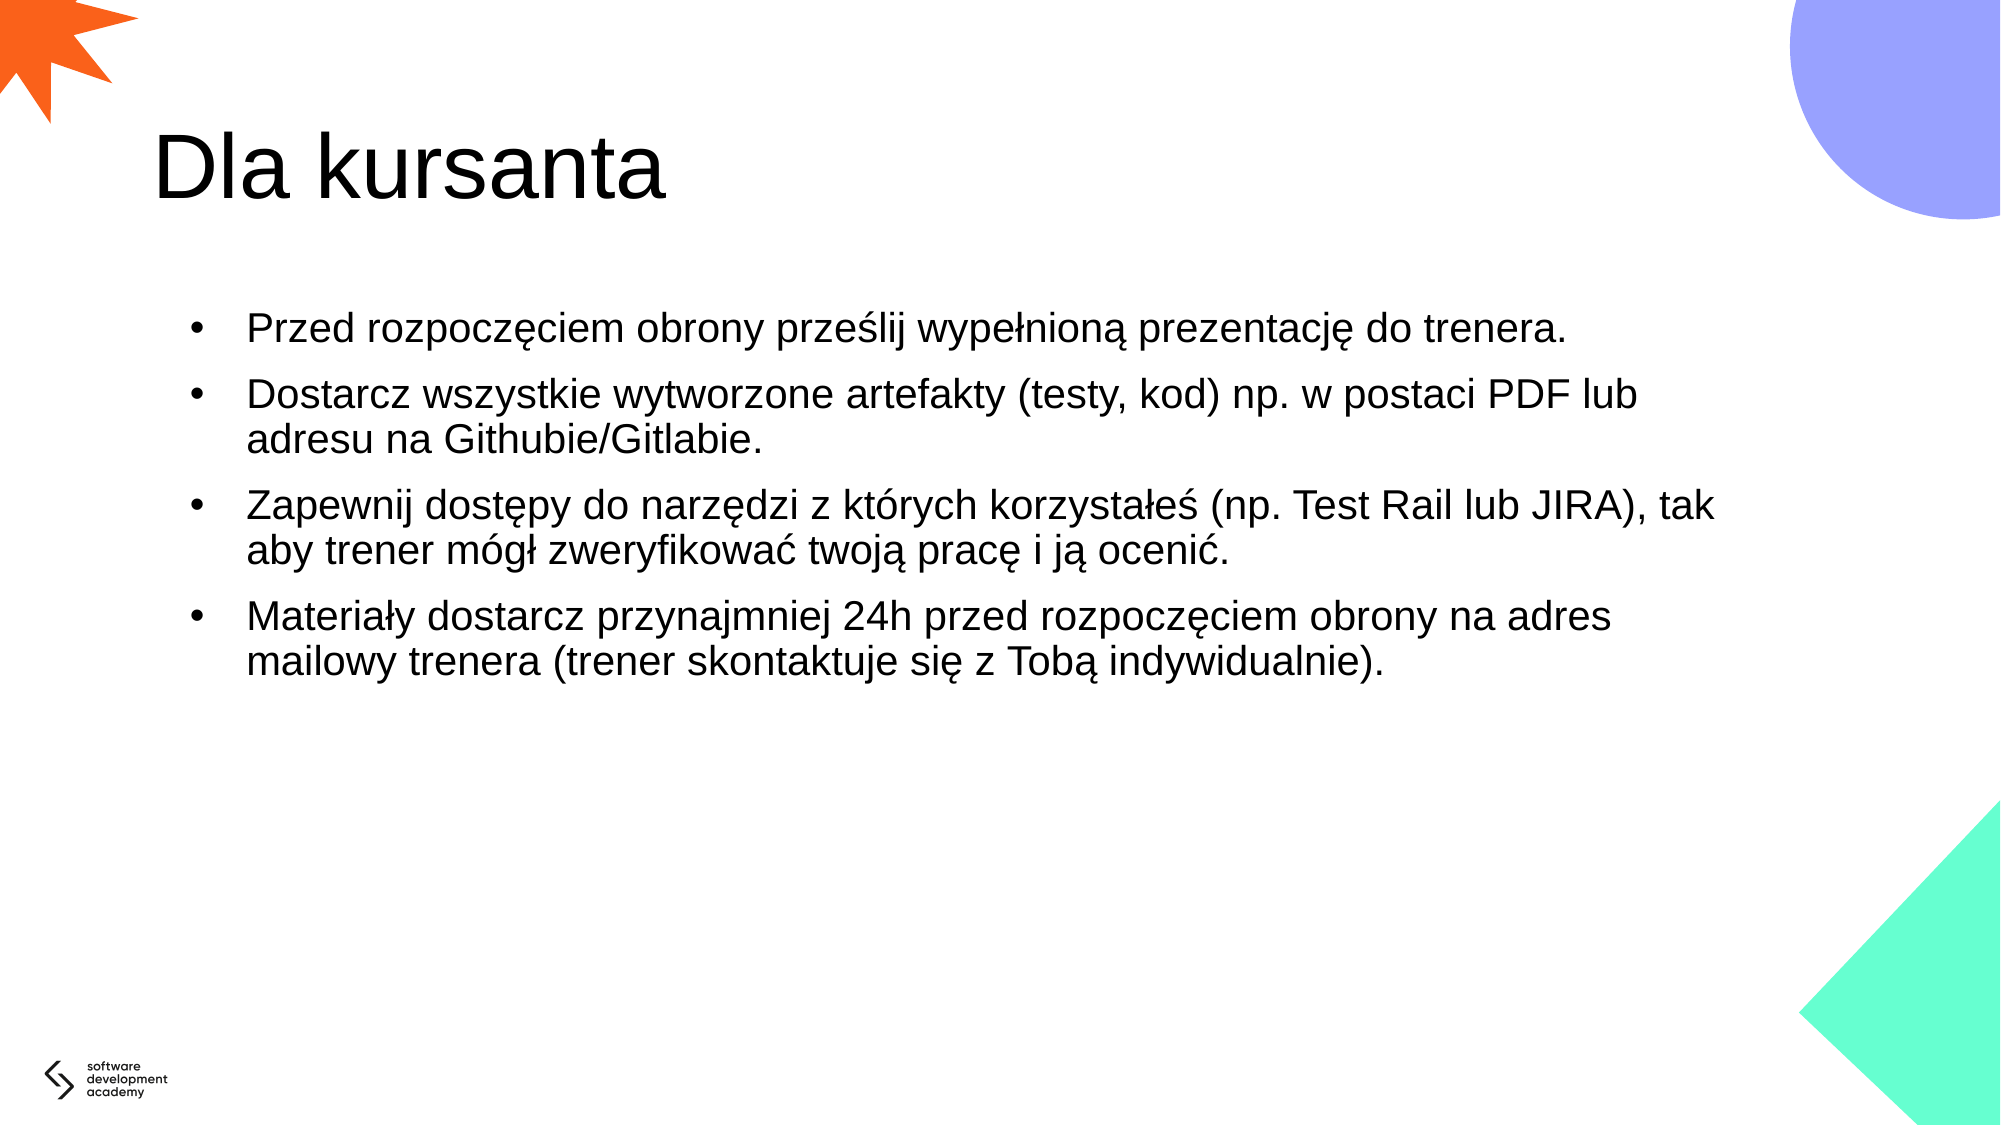

# Dla kursanta
Przed rozpoczęciem obrony prześlij wypełnioną prezentację do trenera.
Dostarcz wszystkie wytworzone artefakty (testy, kod) np. w postaci PDF lub adresu na Githubie/Gitlabie.
Zapewnij dostępy do narzędzi z których korzystałeś (np. Test Rail lub JIRA), tak aby trener mógł zweryfikować twoją pracę i ją ocenić.
Materiały dostarcz przynajmniej 24h przed rozpoczęciem obrony na adres mailowy trenera (trener skontaktuje się z Tobą indywidualnie).